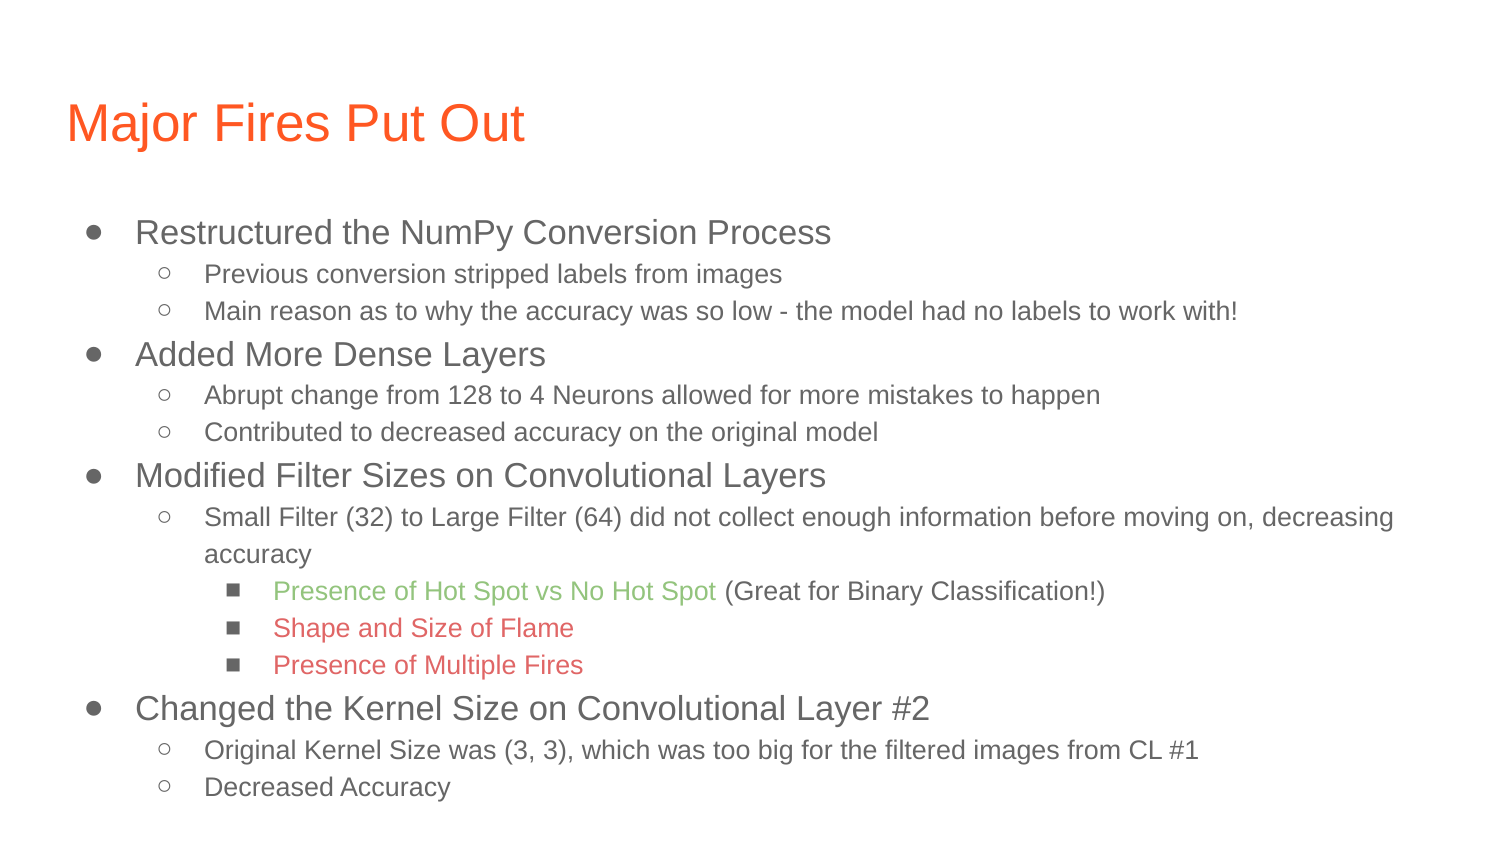

# Major Fires Put Out
Restructured the NumPy Conversion Process
Previous conversion stripped labels from images
Main reason as to why the accuracy was so low - the model had no labels to work with!
Added More Dense Layers
Abrupt change from 128 to 4 Neurons allowed for more mistakes to happen
Contributed to decreased accuracy on the original model
Modified Filter Sizes on Convolutional Layers
Small Filter (32) to Large Filter (64) did not collect enough information before moving on, decreasing accuracy
Presence of Hot Spot vs No Hot Spot (Great for Binary Classification!)
Shape and Size of Flame
Presence of Multiple Fires
Changed the Kernel Size on Convolutional Layer #2
Original Kernel Size was (3, 3), which was too big for the filtered images from CL #1
Decreased Accuracy